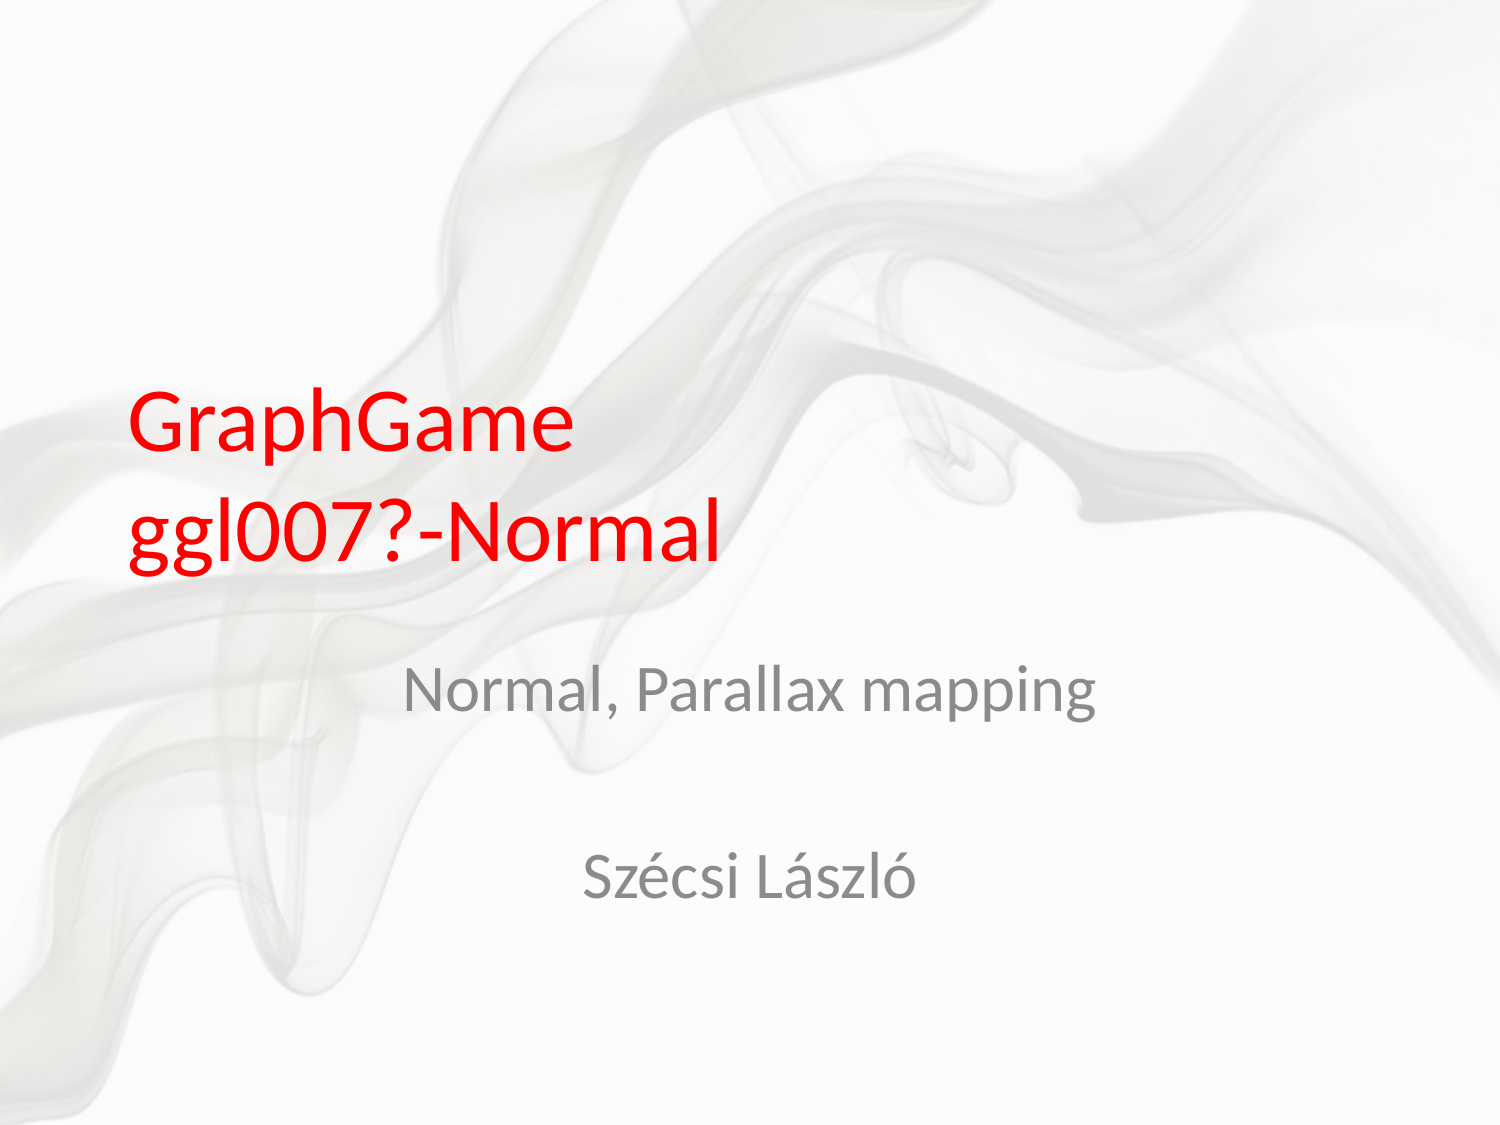

# GraphGame ggl007?-Normal
Normal, Parallax mapping

Szécsi László